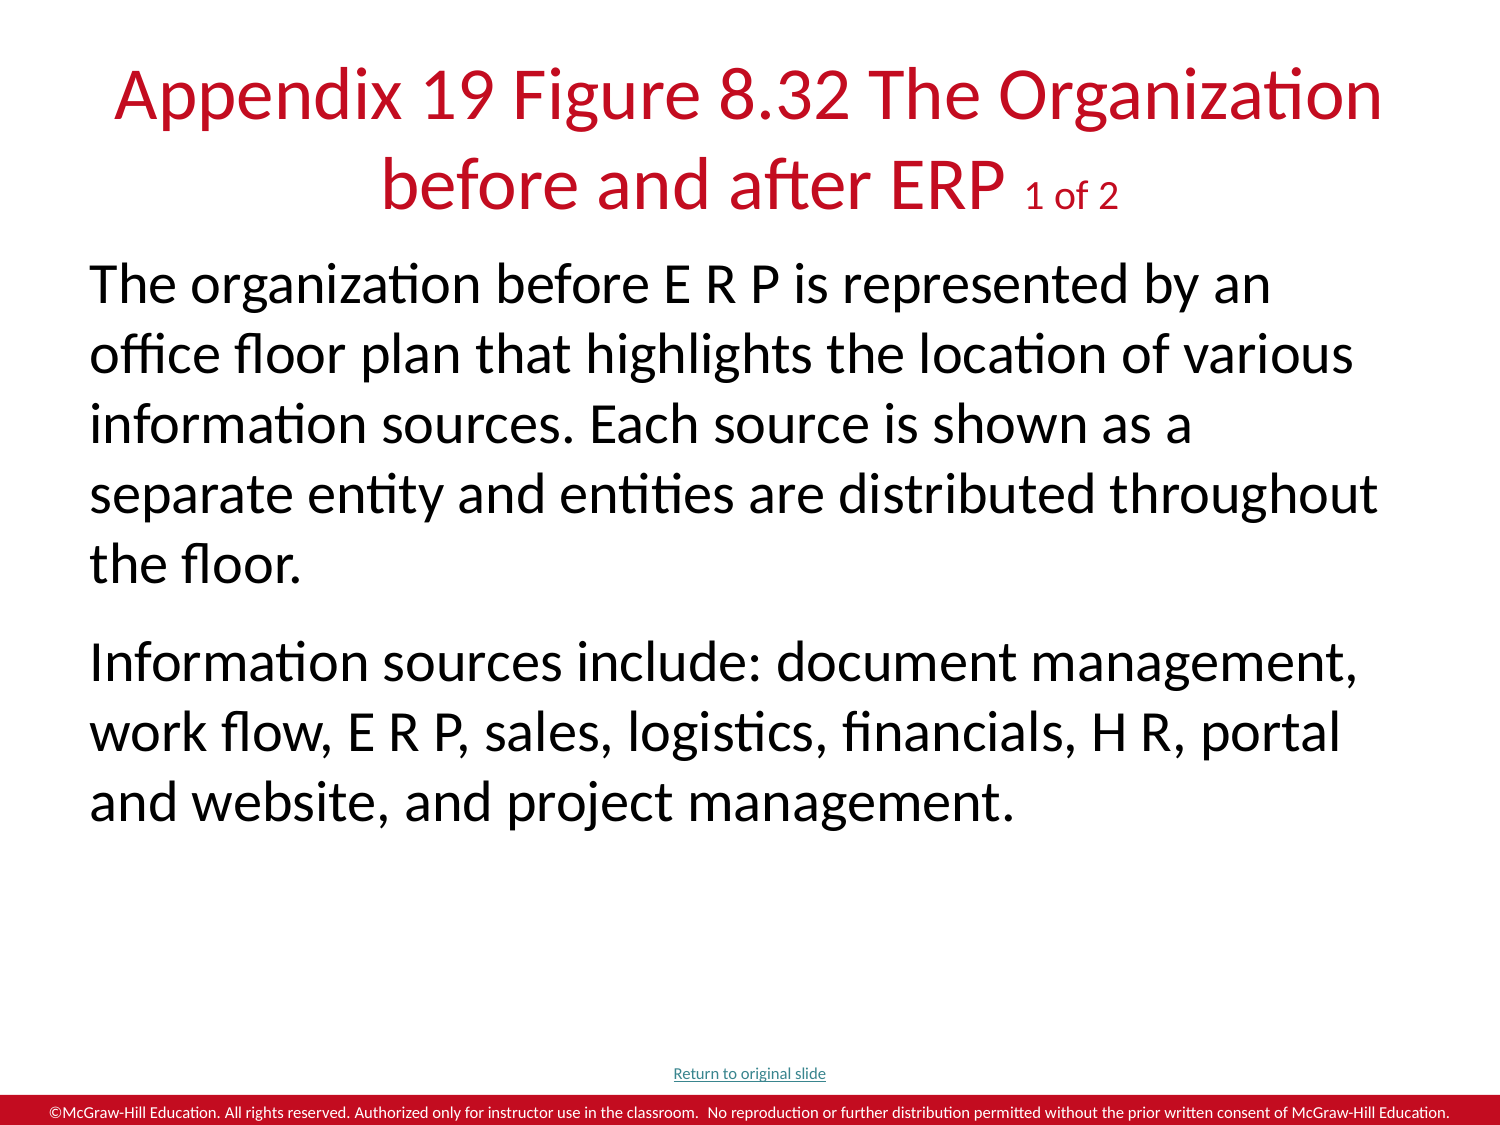

# Appendix 19 Figure 8.32 The Organization before and after ERP 1 of 2
The organization before E R P is represented by an office floor plan that highlights the location of various information sources. Each source is shown as a separate entity and entities are distributed throughout the floor.
Information sources include: document management, work flow, E R P, sales, logistics, financials, H R, portal and website, and project management.
Return to original slide